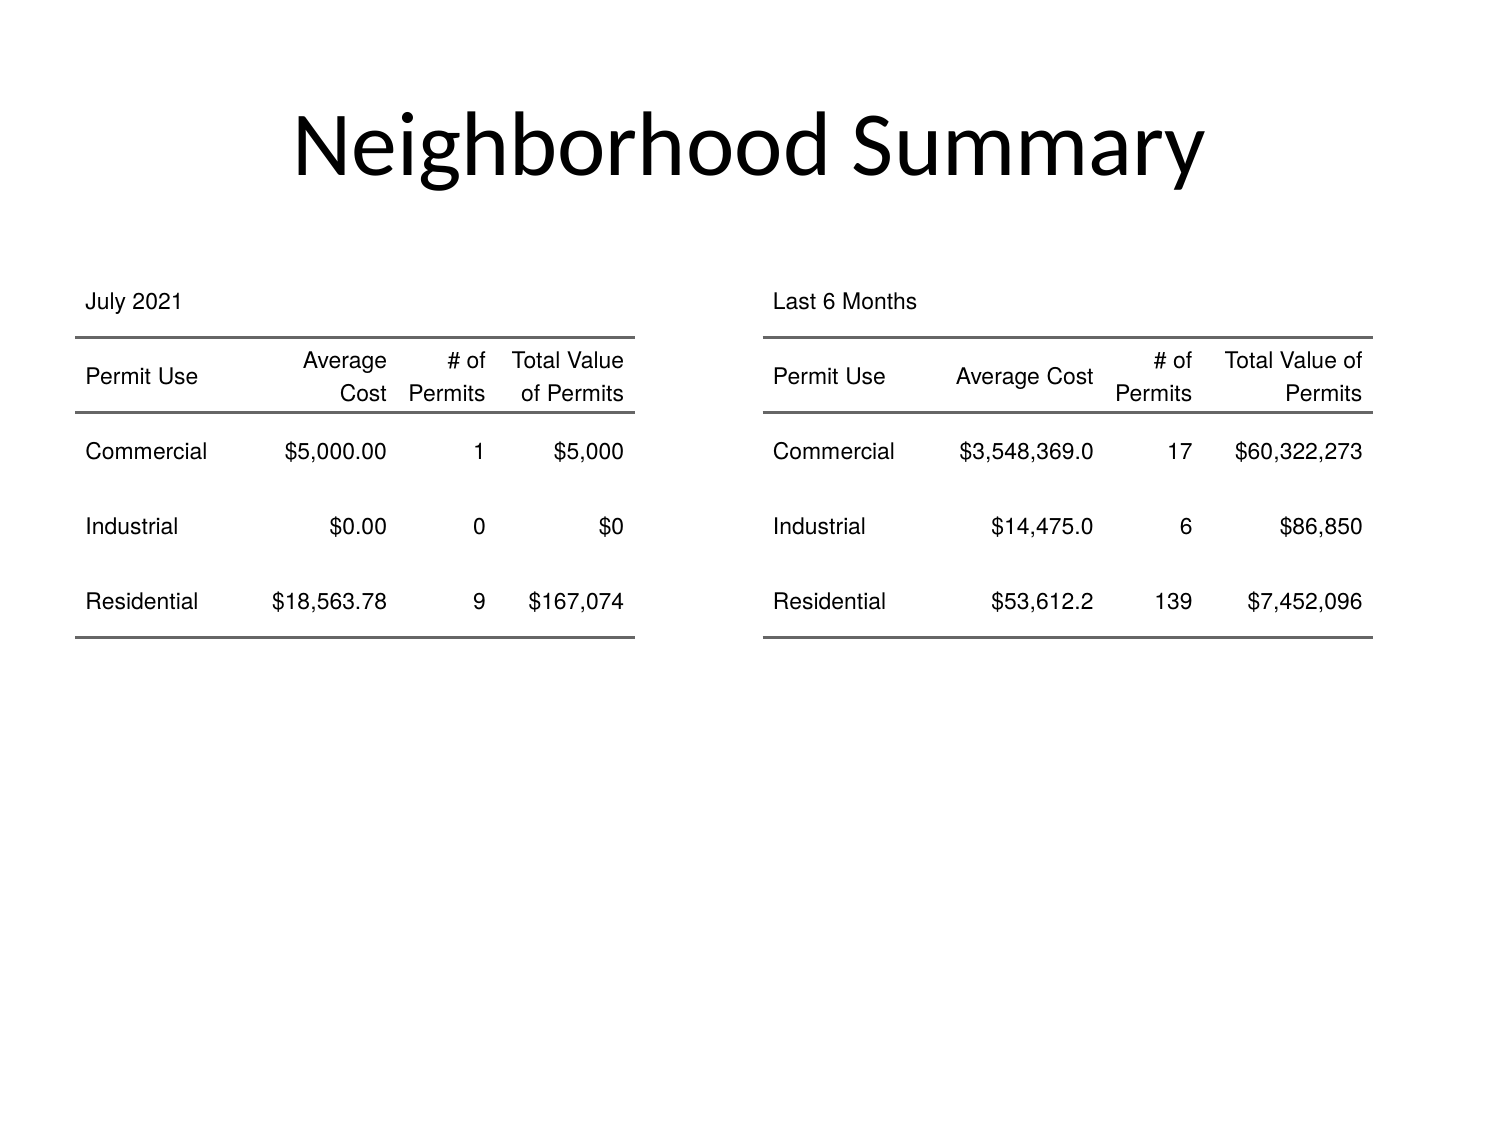

# Neighborhood Summary
| July 2021 | July 2021 | July 2021 | July 2021 |
| --- | --- | --- | --- |
| Permit Use | Average Cost | # of Permits | Total Value of Permits |
| Commercial | $5,000.00 | 1 | $5,000 |
| Industrial | $0.00 | 0 | $0 |
| Residential | $18,563.78 | 9 | $167,074 |
| Last 6 Months | Last 6 Months | Last 6 Months | Last 6 Months |
| --- | --- | --- | --- |
| Permit Use | Average Cost | # of Permits | Total Value of Permits |
| Commercial | $3,548,369.0 | 17 | $60,322,273 |
| Industrial | $14,475.0 | 6 | $86,850 |
| Residential | $53,612.2 | 139 | $7,452,096 |